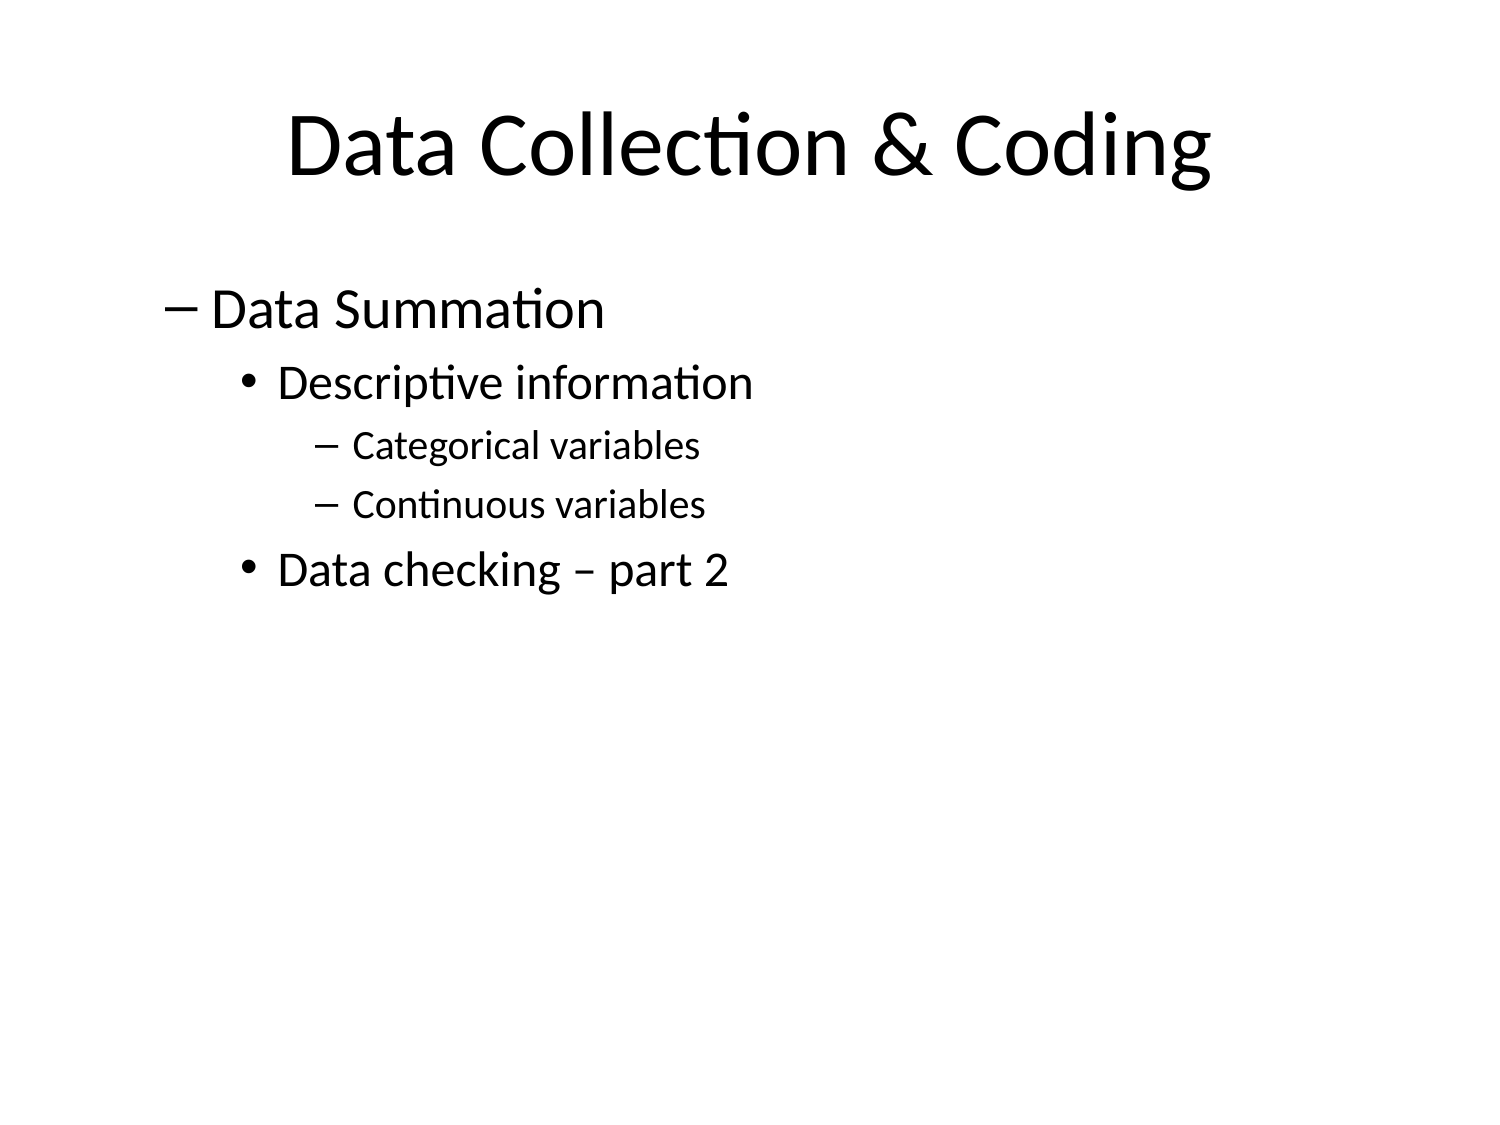

# Data Collection & Coding
Data Summation
Descriptive information
Categorical variables
Continuous variables
Data checking – part 2